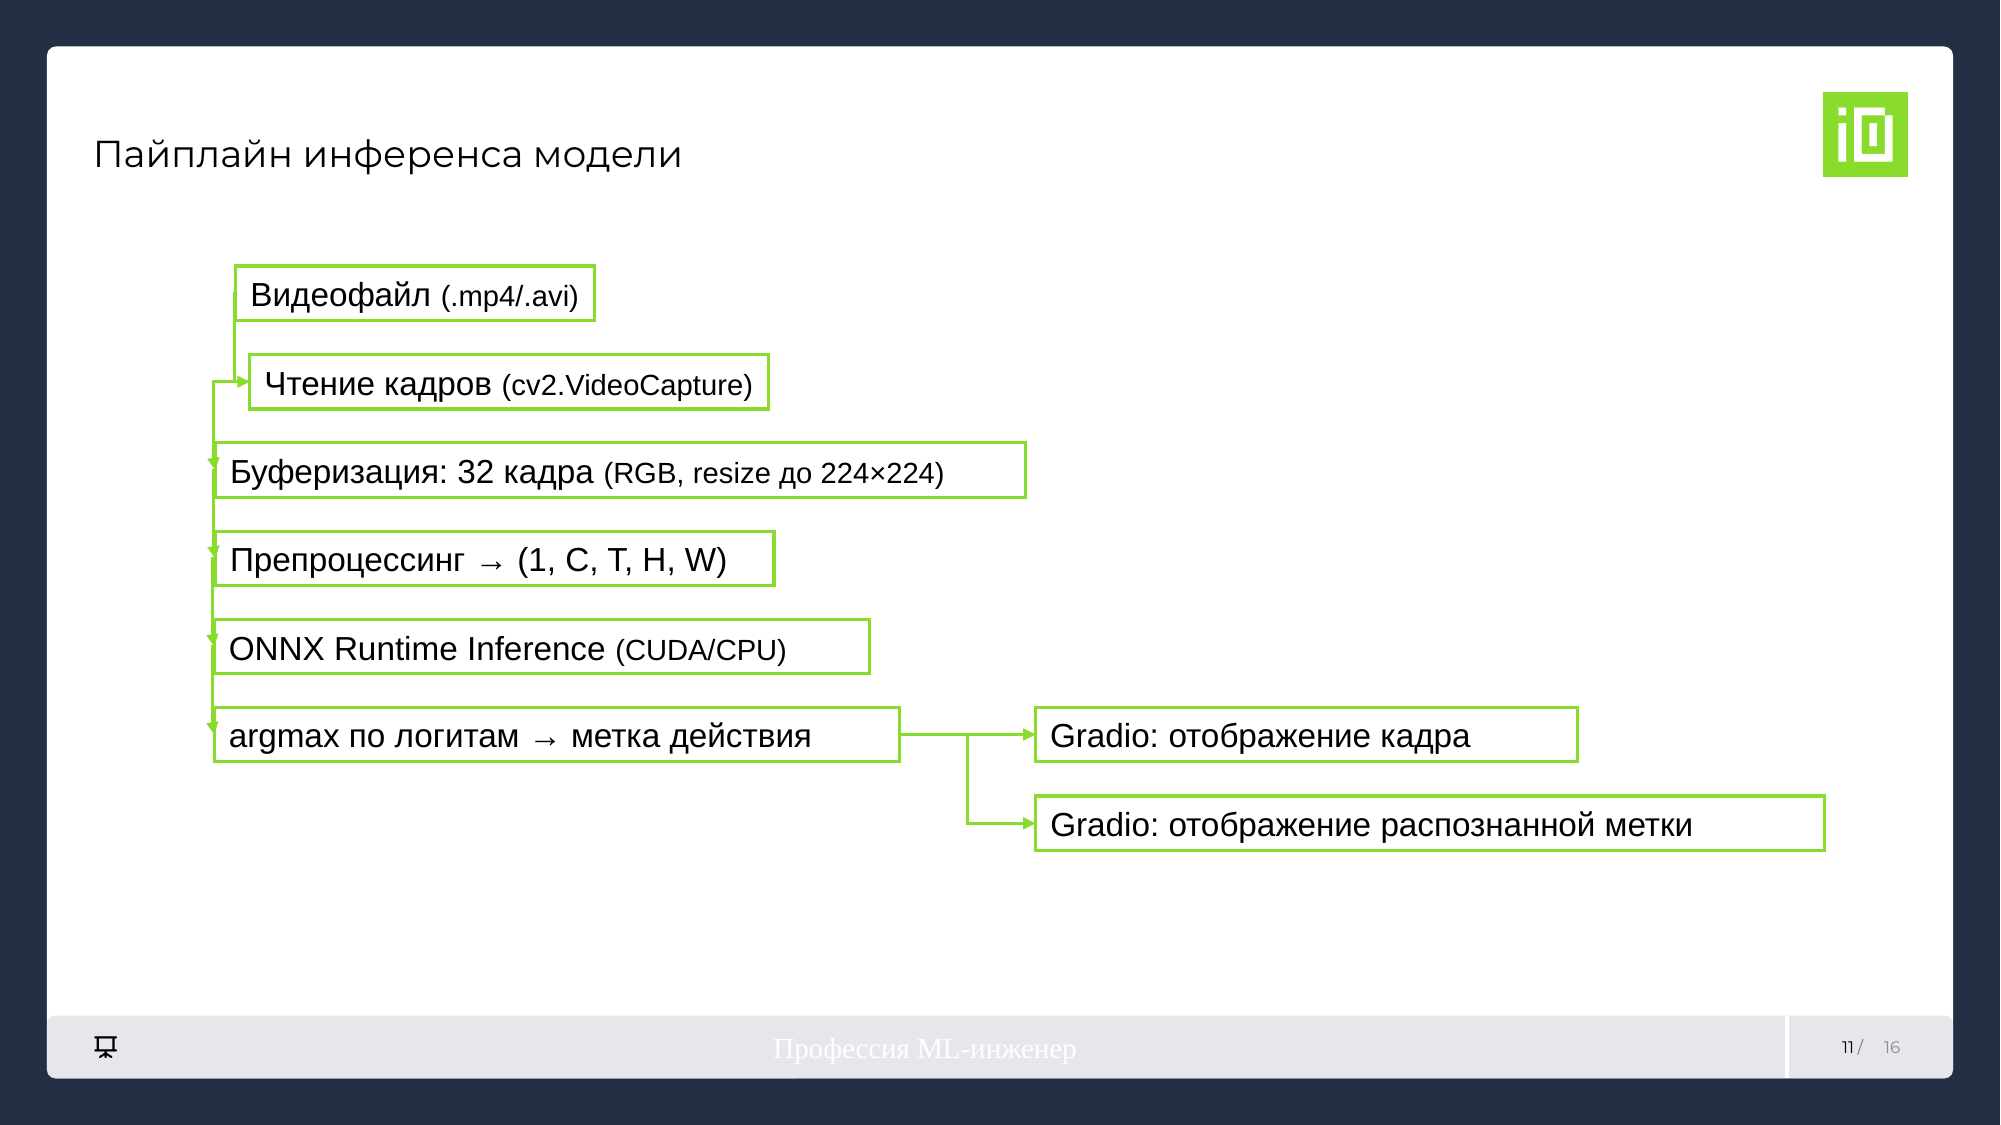

# Пайплайн инференса модели
Видеофайл (.mp4/.avi)
Чтение кадров (cv2.VideoCapture)
Буферизация: 32 кадра (RGB, resize до 224×224)
Препроцессинг → (1, C, T, H, W)
ONNX Runtime Inference (CUDA/CPU)
argmax по логитам → метка действия
Gradio: отображение кадра
Gradio: отображение распознанной метки
Профессия ML-инженер
11
16